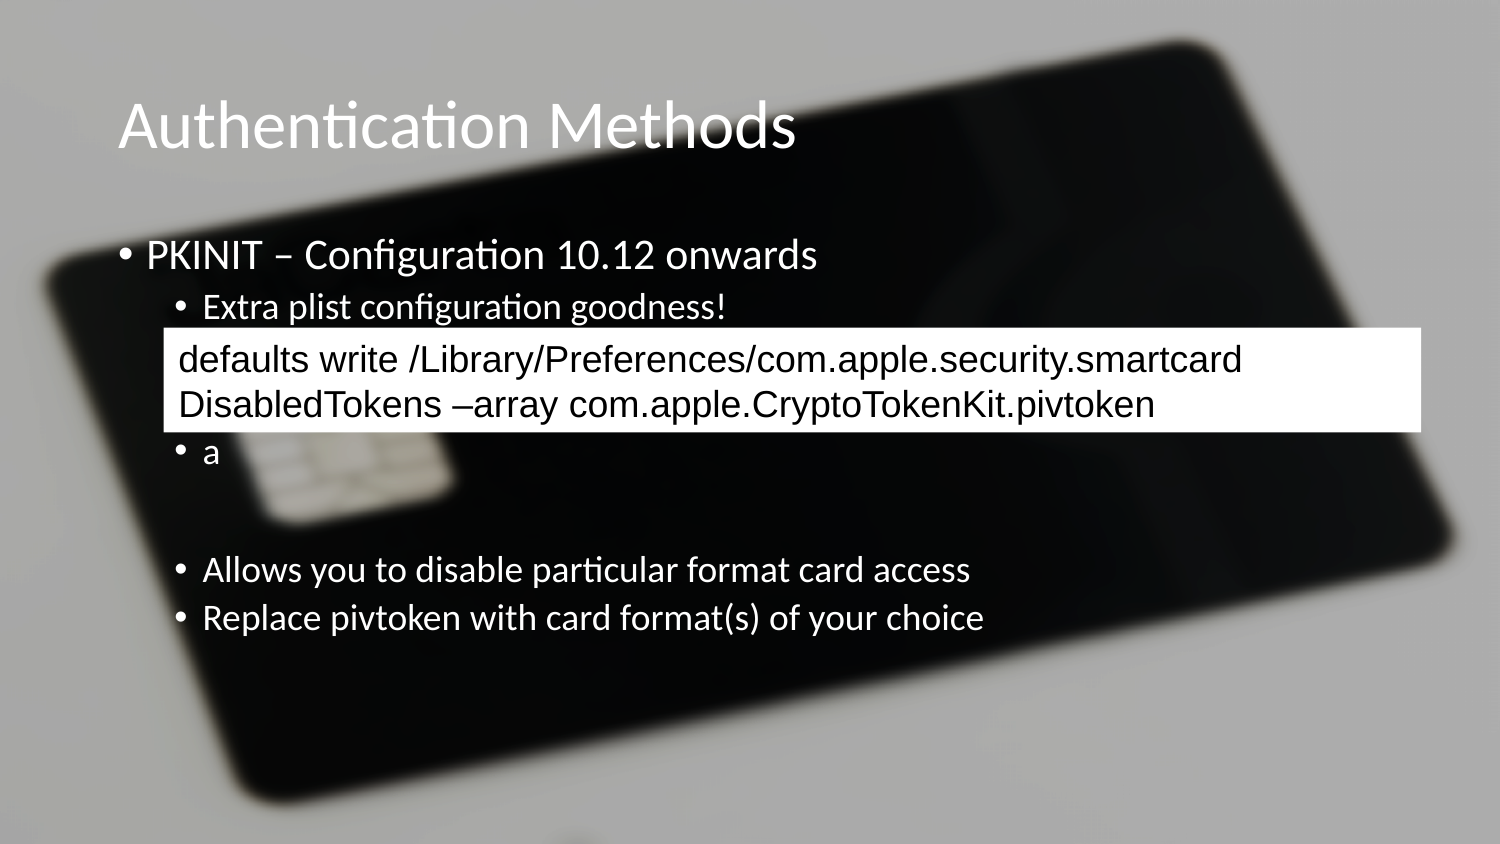

# Authentication Methods
PKINIT – Configuration 10.12 onwards
Extra plist configuration goodness!
a
A
a

Allows you to disable particular format card access
Replace pivtoken with card format(s) of your choice
defaults write /Library/Preferences/com.apple.security.smartcard DisabledTokens –array com.apple.CryptoTokenKit.pivtoken